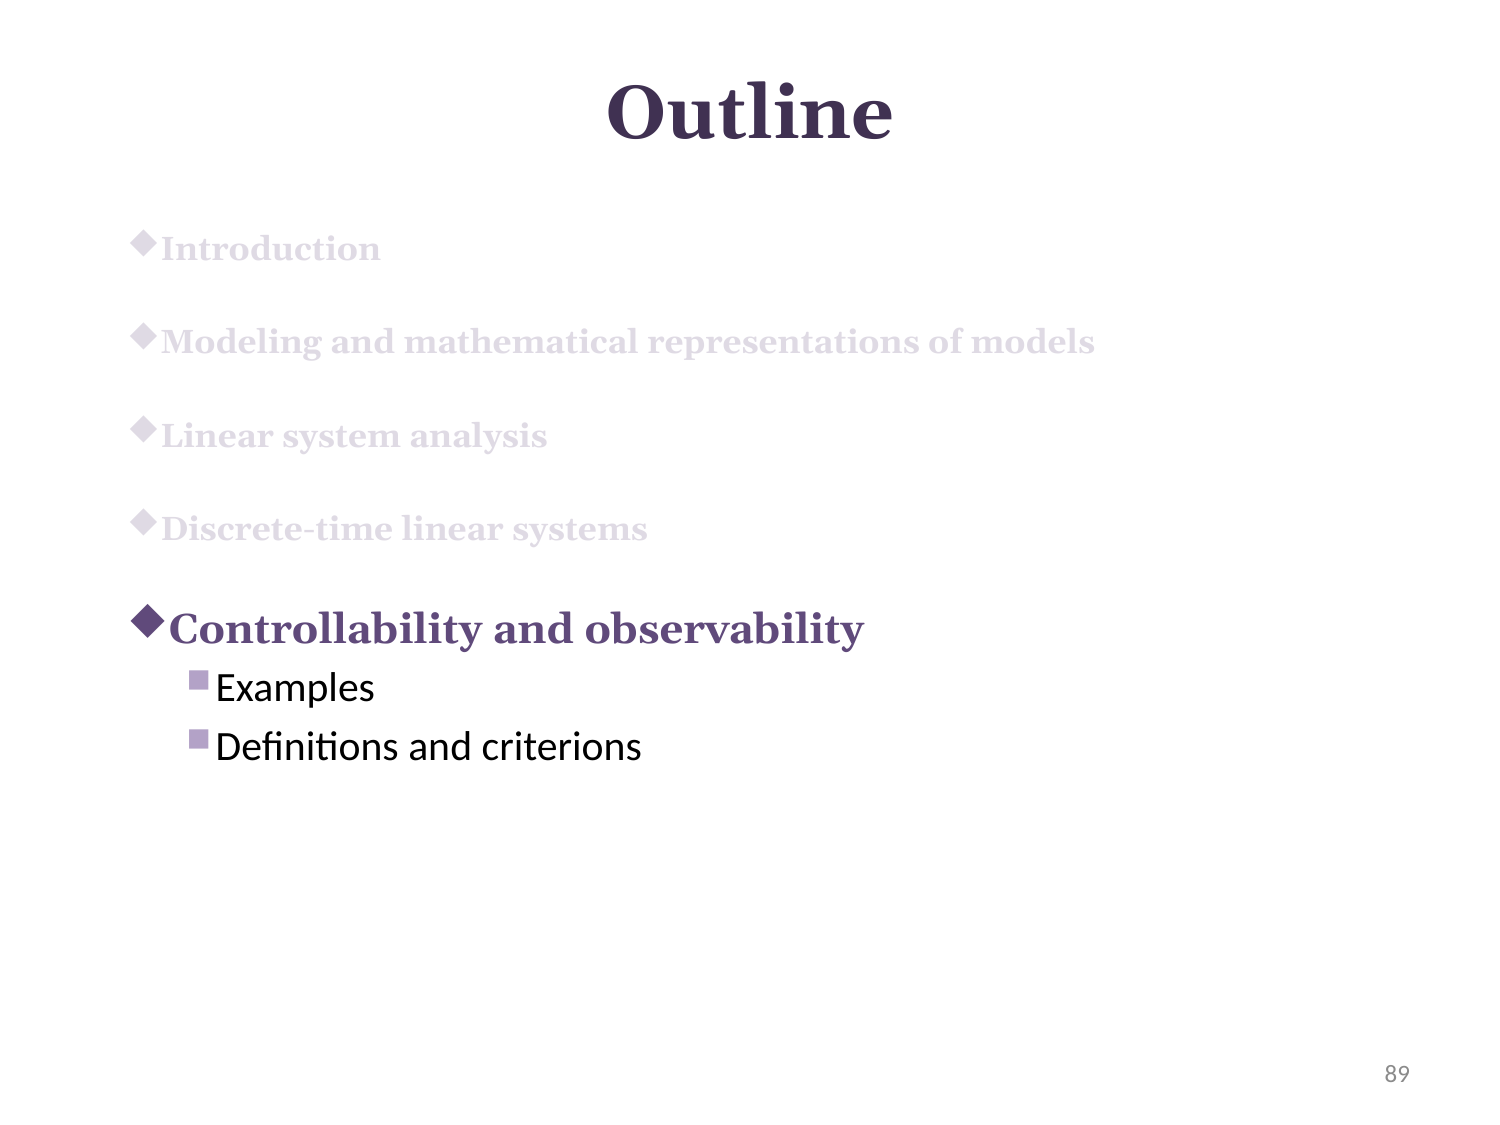

# Outline

Introduction

Modeling and mathematical representations of models

Linear system analysis

Discrete-time linear systems

Controllability and observability
Examples
Definitions and criterions
89